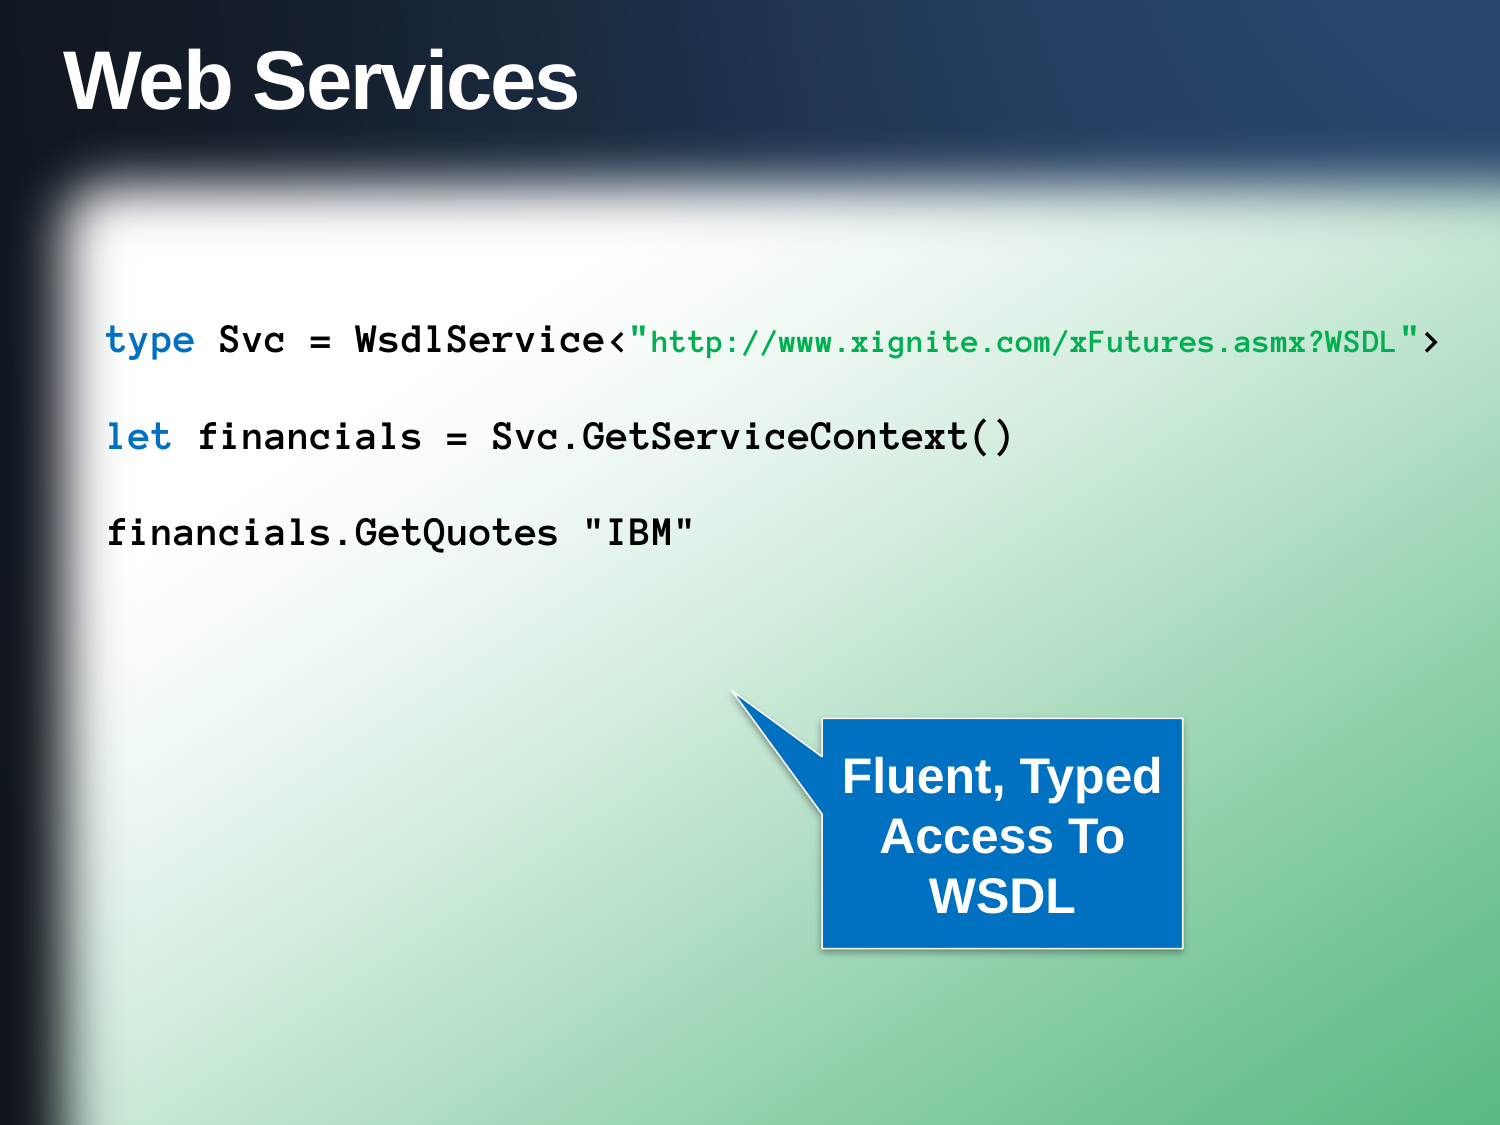

# Web Services

type Svc = WsdlService<"http://www.xignite.com/xFutures.asmx?WSDL">

let financials = Svc.GetServiceContext()

financials.GetQuotes "IBM"
Fluent, Typed Access To WSDL